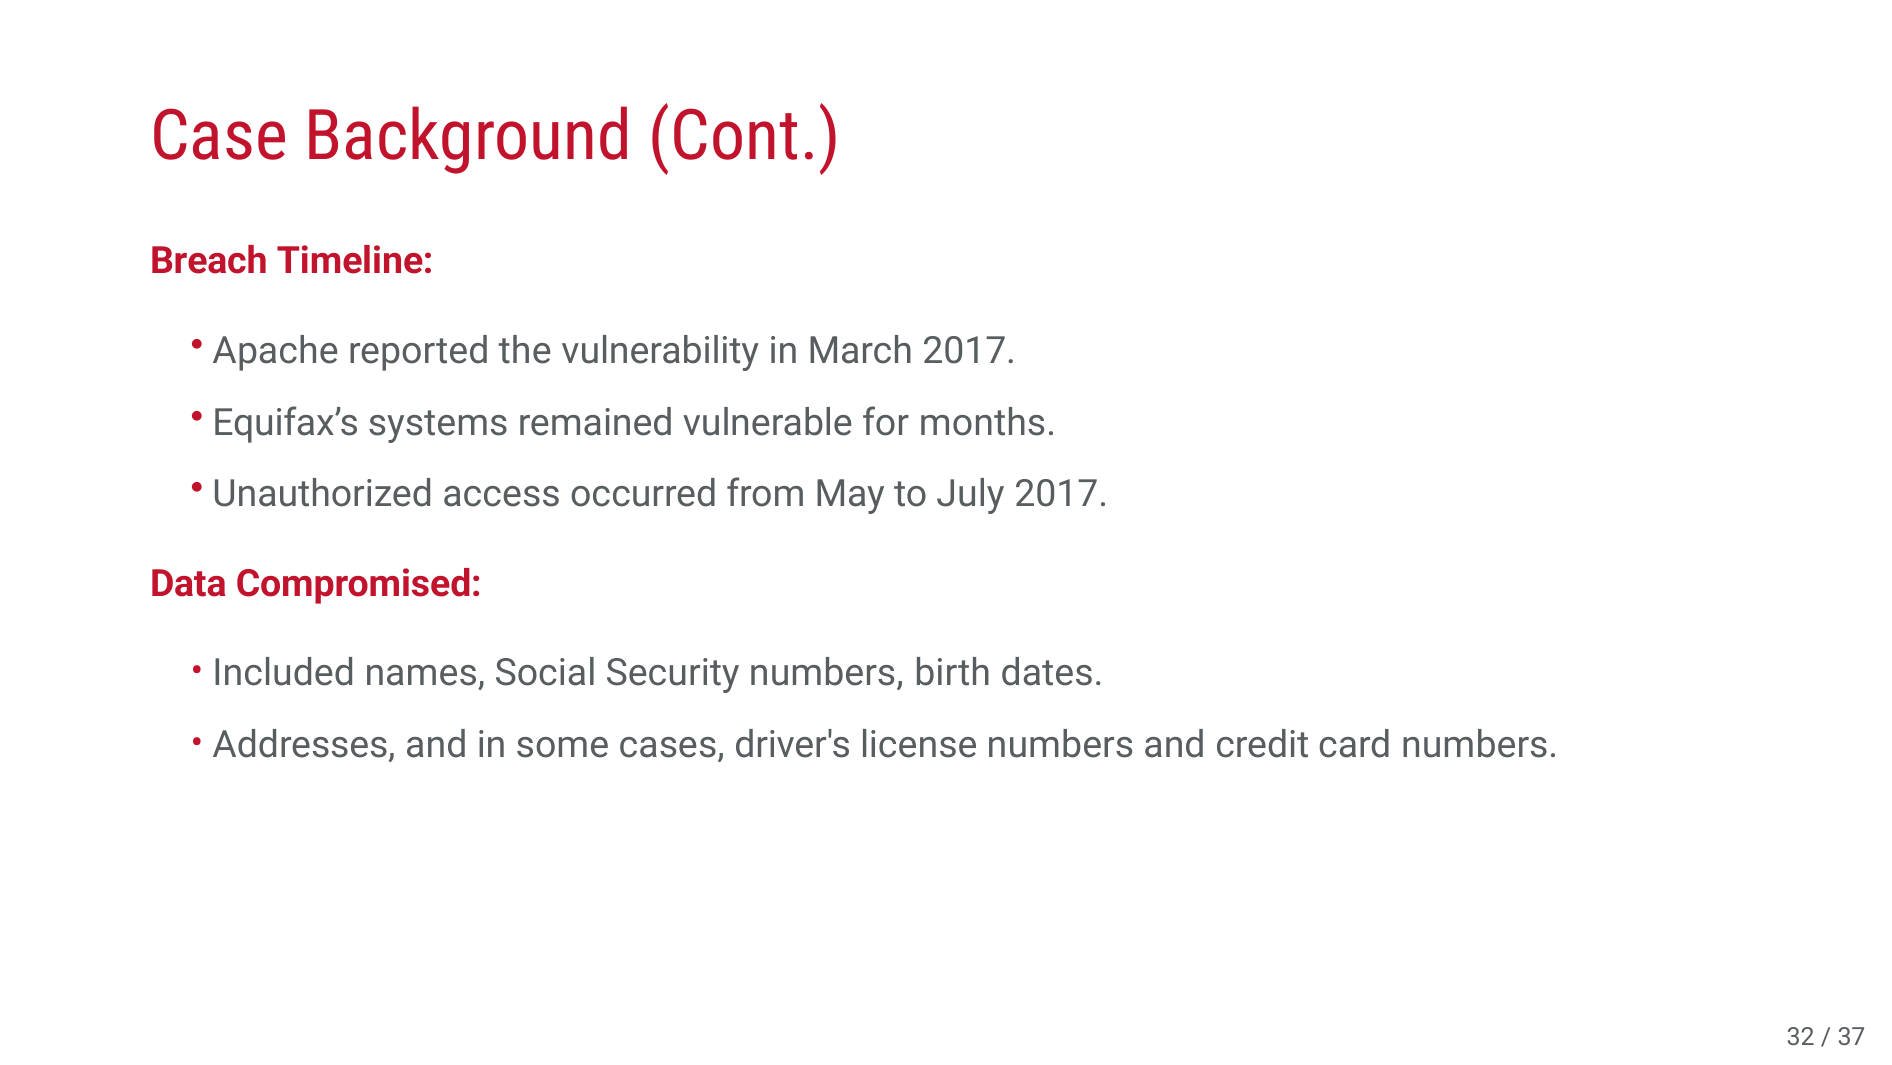

# Case Background (Cont.)
Breach Timeline:

Apache reported the vulnerability in March 2017.
Equifax’s systems remained vulnerable for months.
Unauthorized access occurred from May to July 2017.

Data Compromised:

Included names, Social Security numbers, birth dates.
Addresses, and in some cases, driver's license numbers and credit card numbers.
32 / 37